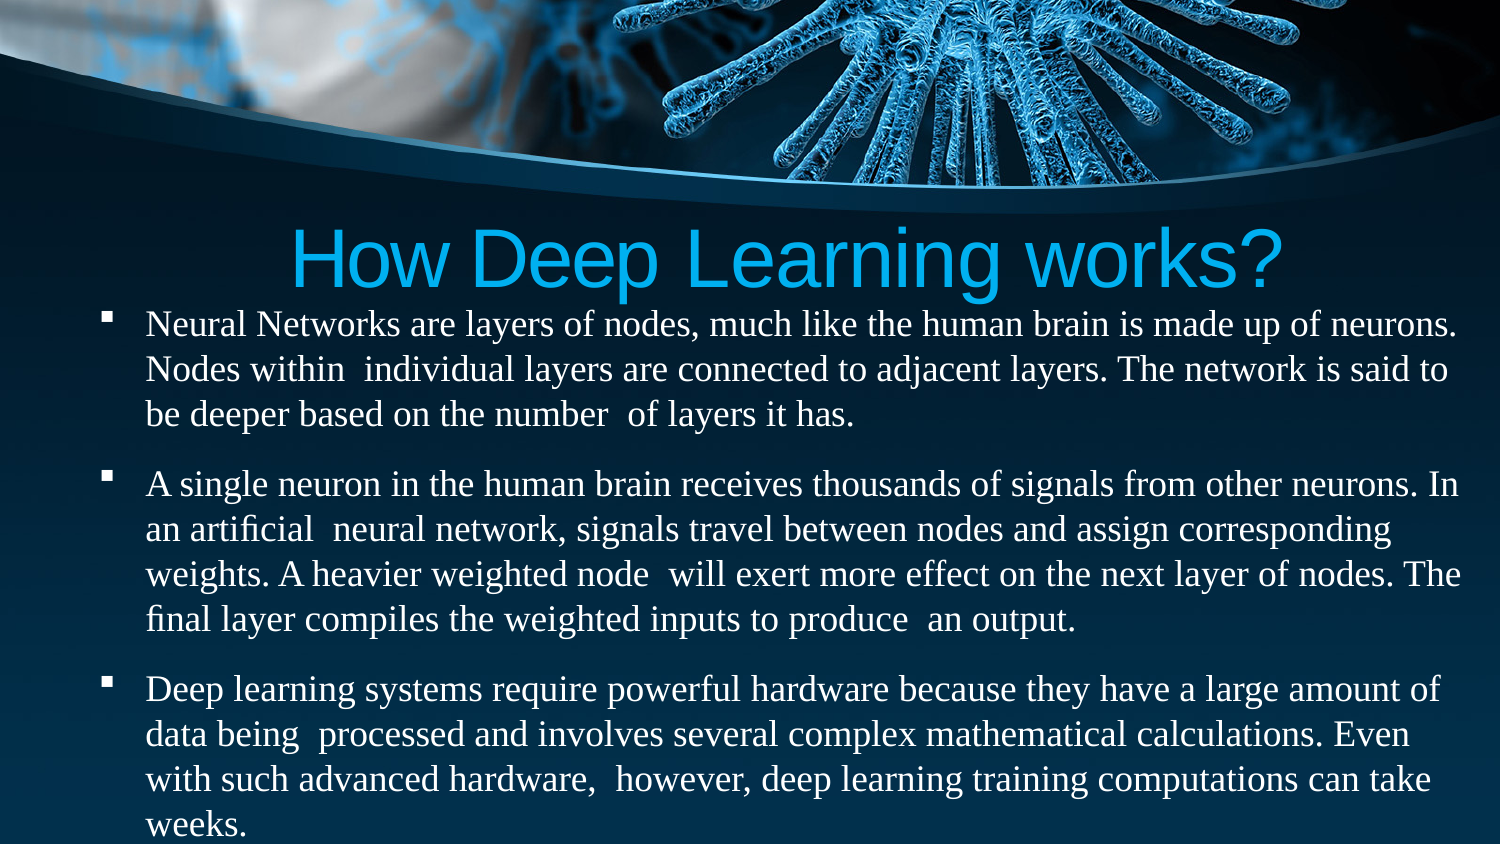

How Deep Learning works?
Neural Networks are layers of nodes, much like the human brain is made up of neurons. Nodes within  individual layers are connected to adjacent layers. The network is said to be deeper based on the number  of layers it has.
A single neuron in the human brain receives thousands of signals from other neurons. In an artiﬁcial  neural network, signals travel between nodes and assign corresponding weights. A heavier weighted node  will exert more effect on the next layer of nodes. The ﬁnal layer compiles the weighted inputs to produce  an output.
Deep learning systems require powerful hardware because they have a large amount of data being  processed and involves several complex mathematical calculations. Even with such advanced hardware,  however, deep learning training computations can take weeks.